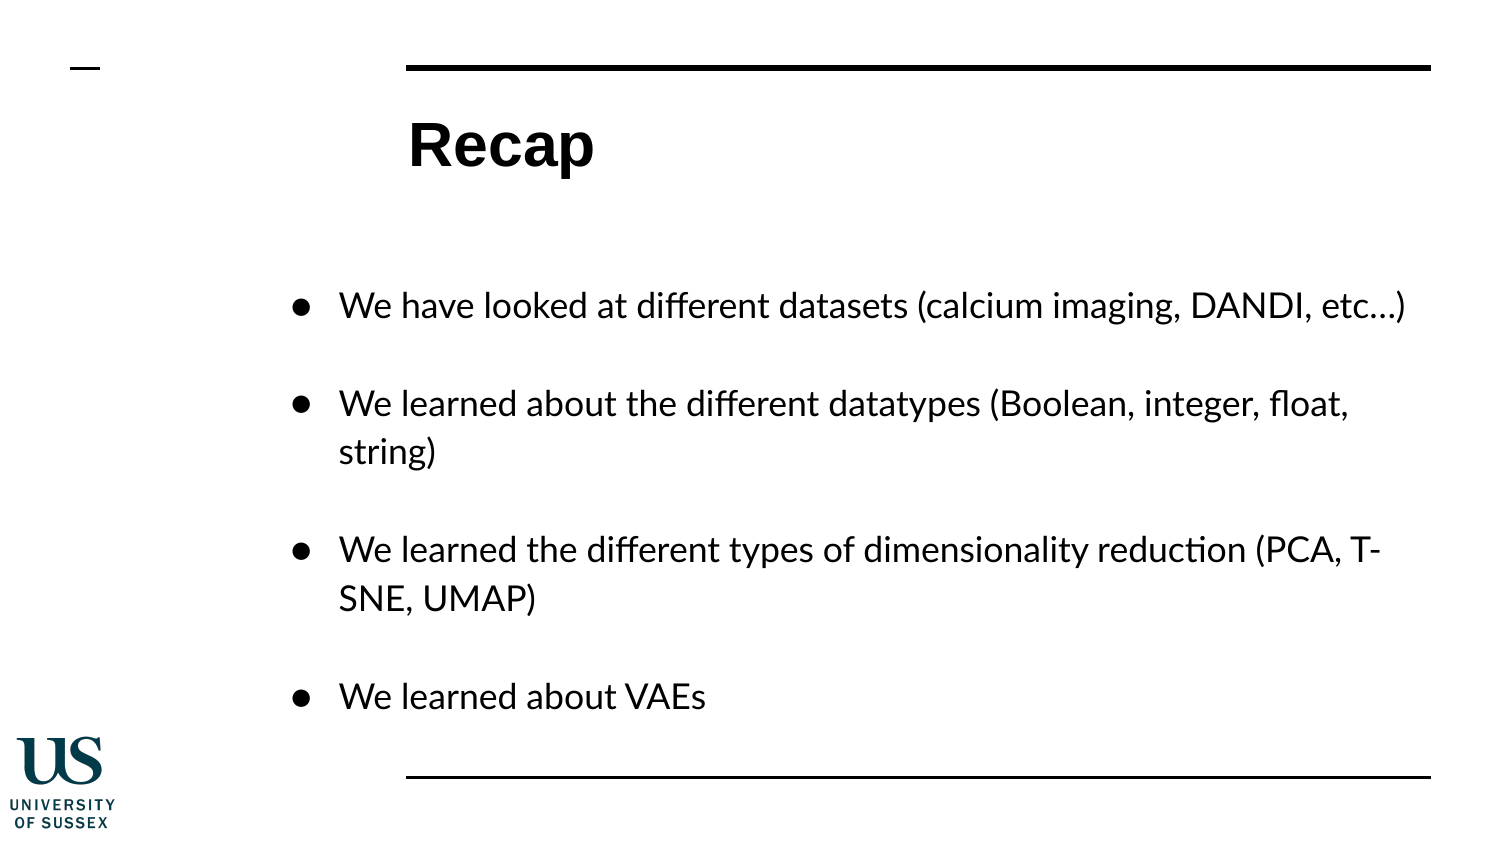

# Recap
We have looked at different datasets (calcium imaging, DANDI, etc…)

We learned about the different datatypes (Boolean, integer, float, string)

We learned the different types of dimensionality reduction (PCA, T-SNE, UMAP)

We learned about VAEs